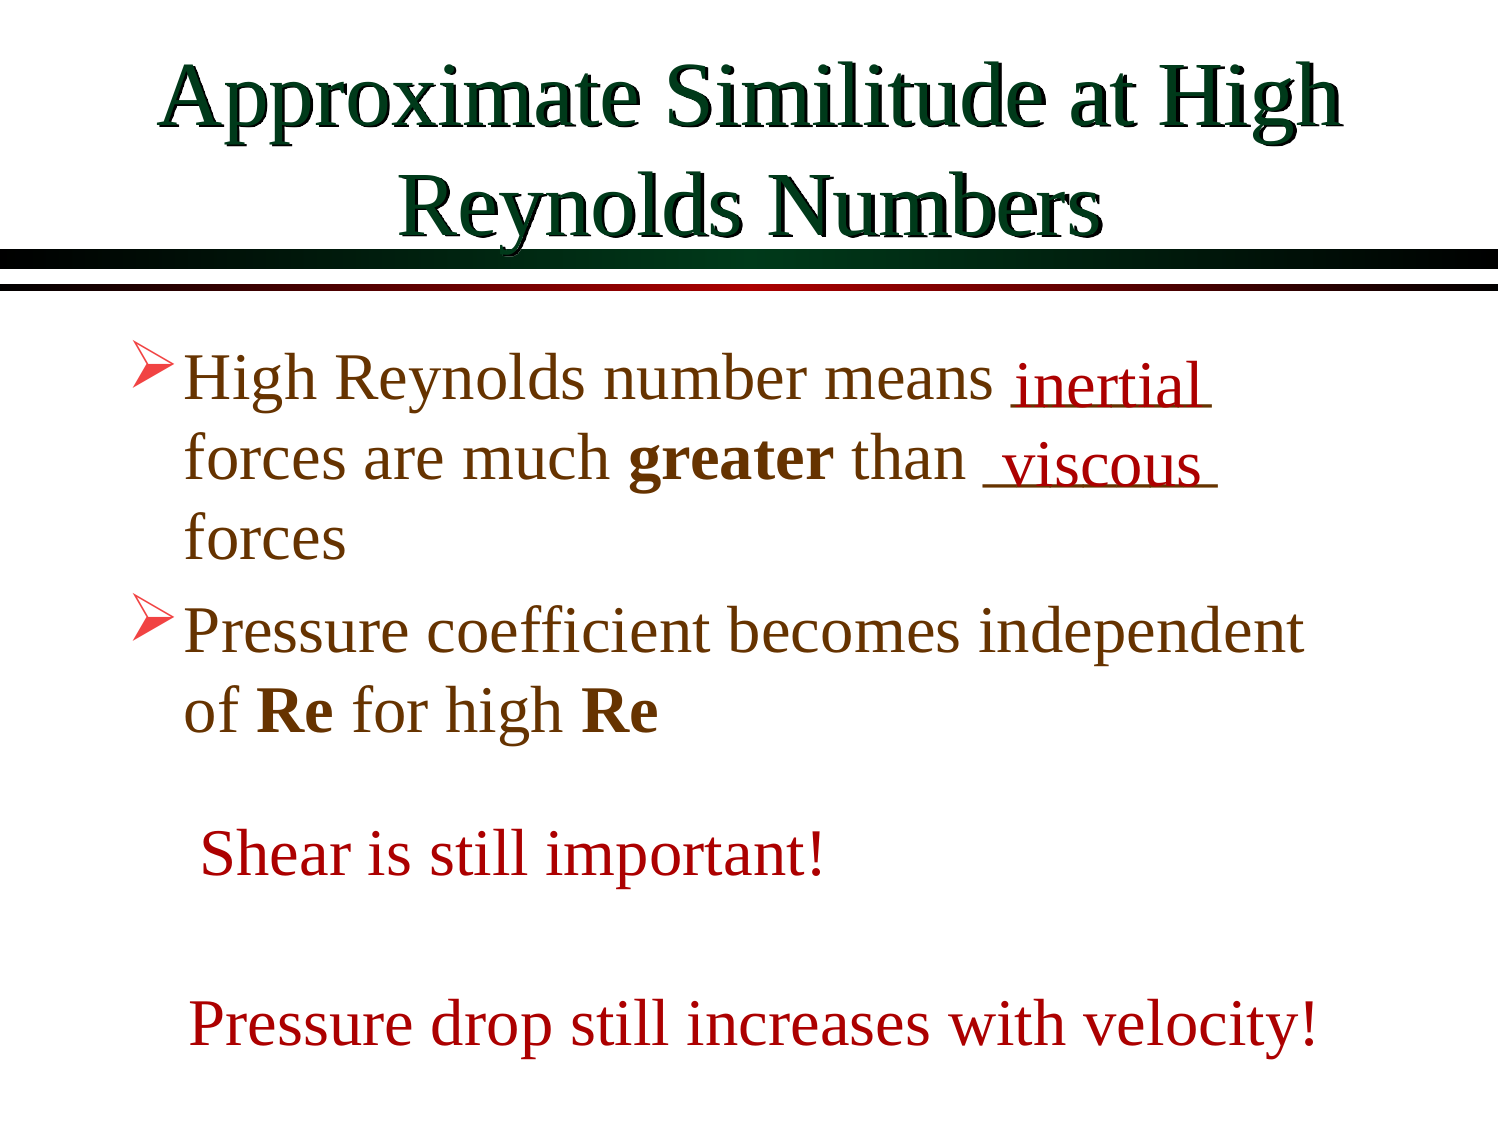

# Approximate Similitude at High Reynolds Numbers
High Reynolds number means ______ forces are much greater than _______ forces
Pressure coefficient becomes independent of Re for high Re

inertial
viscous
Shear is still important!
Pressure drop still increases with velocity!